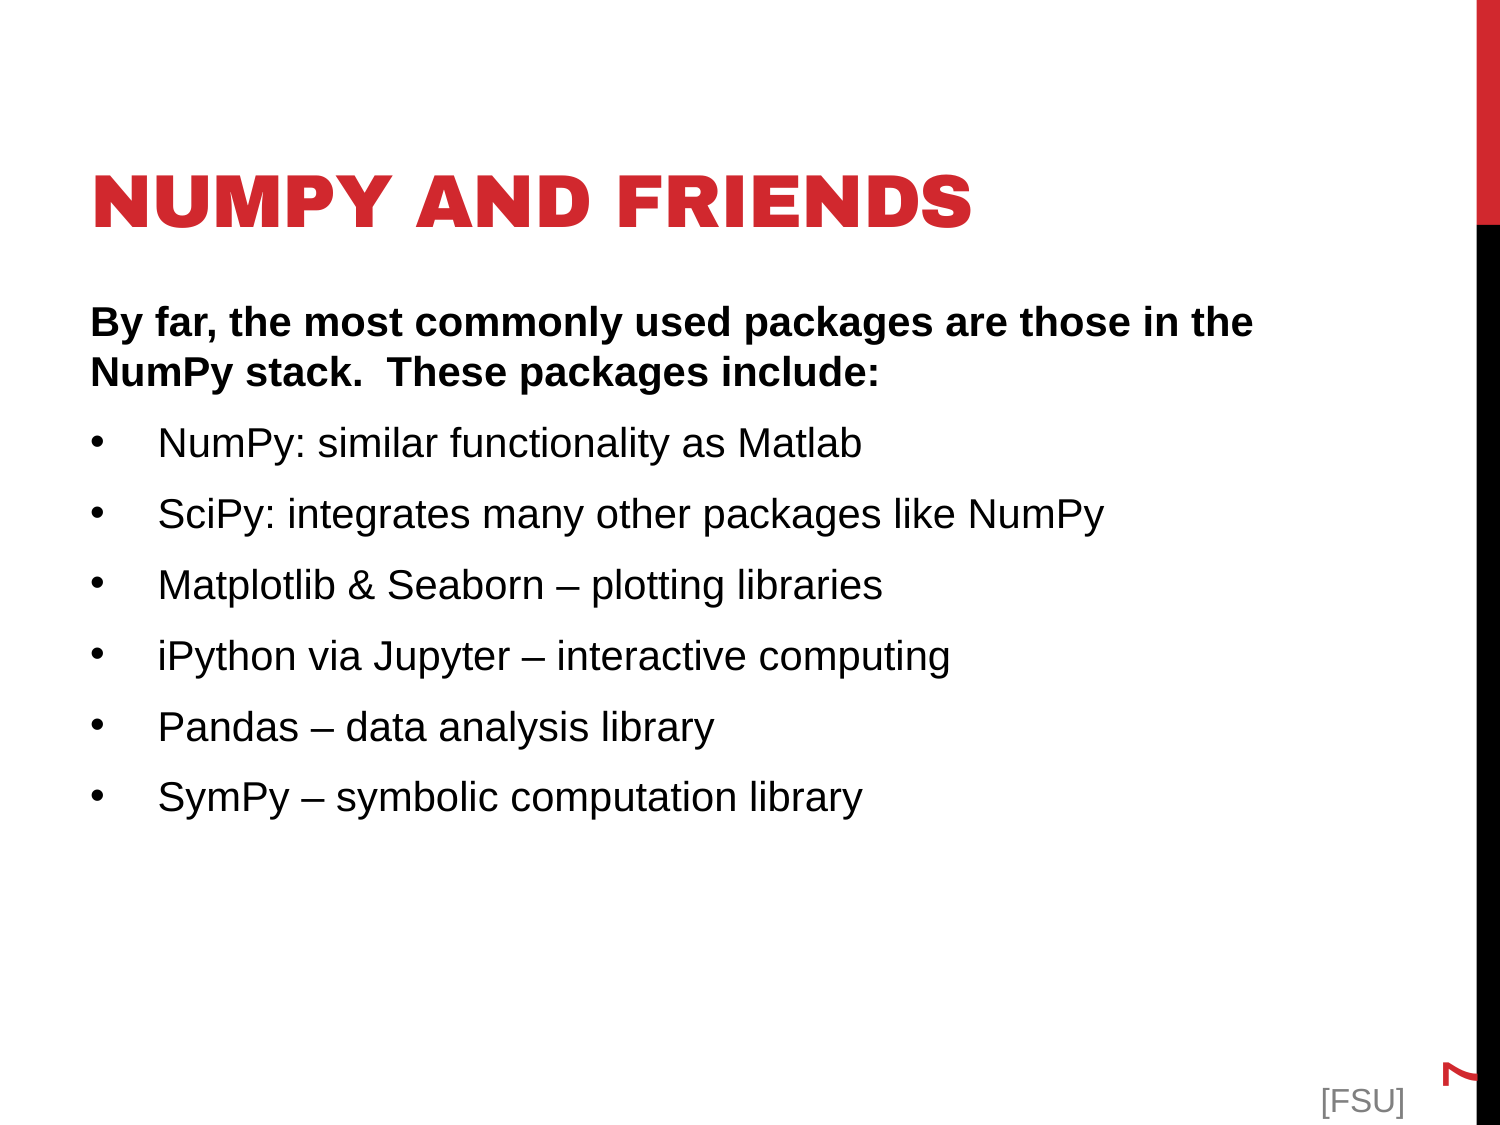

# NumPy and friends
By far, the most commonly used packages are those in the NumPy stack.  These packages include:
 NumPy: similar functionality as Matlab
 SciPy: integrates many other packages like NumPy
 Matplotlib & Seaborn – plotting libraries
 iPython via Jupyter – interactive computing
 Pandas – data analysis library
 SymPy – symbolic computation library
7
[FSU]